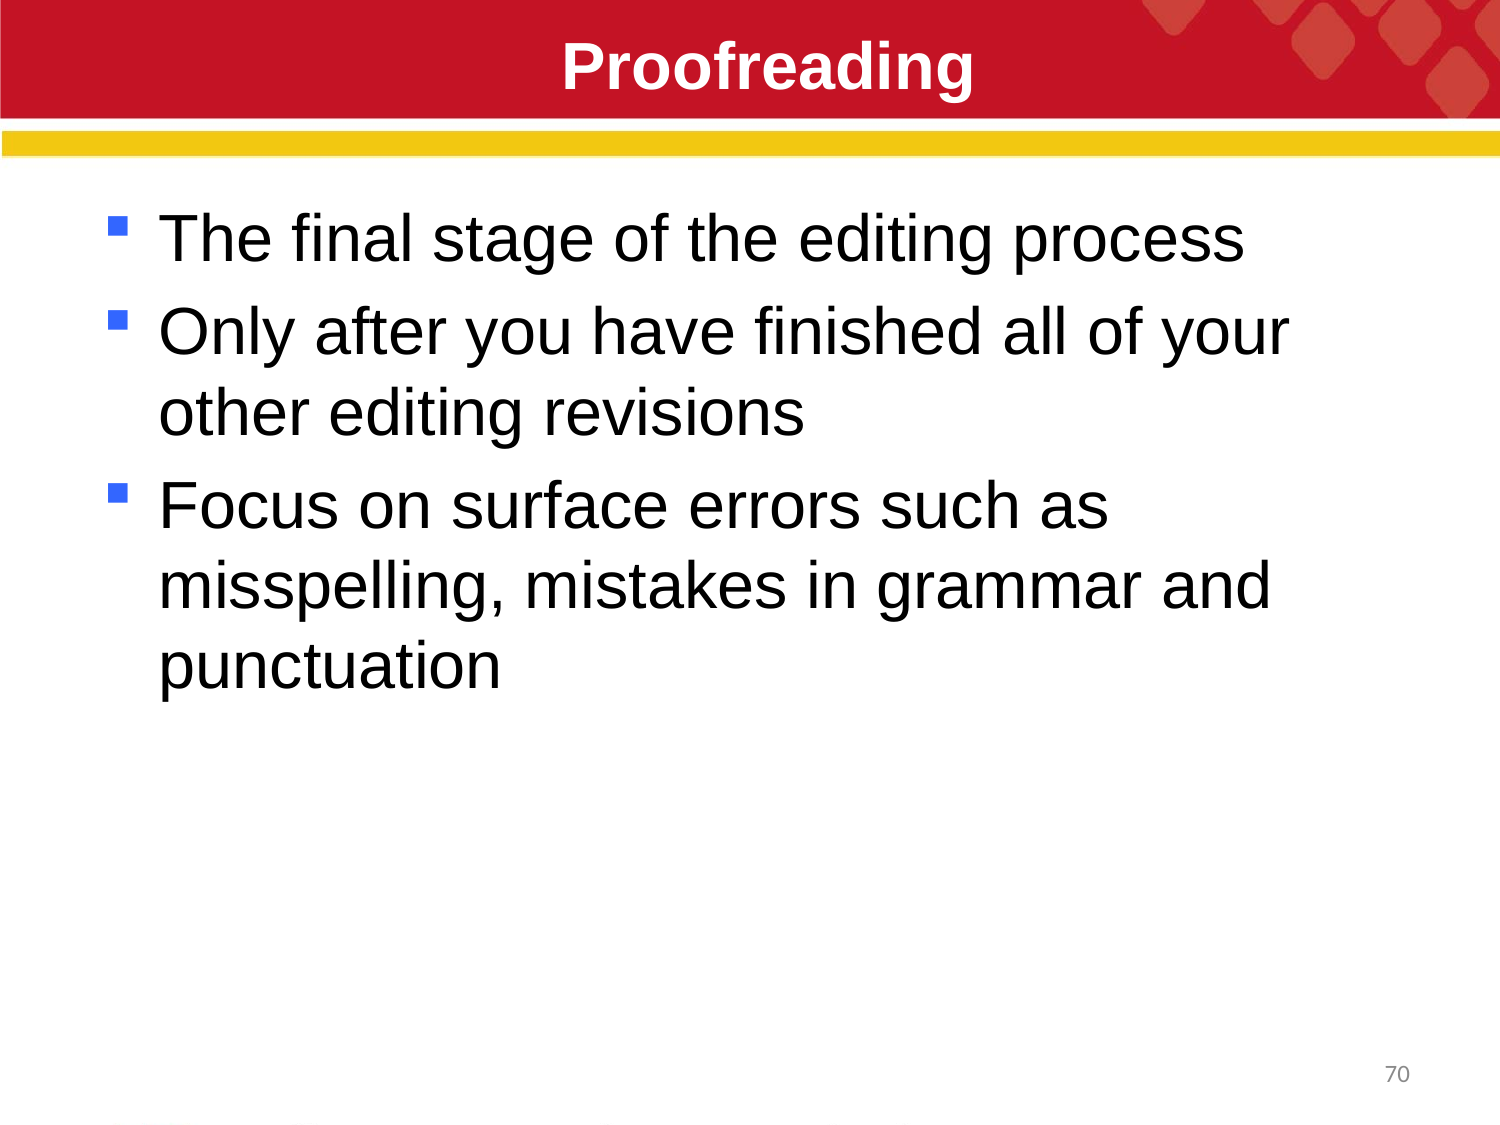

# Proofreading
The final stage of the editing process
Only after you have finished all of your other editing revisions
Focus on surface errors such as misspelling, mistakes in grammar and punctuation
70